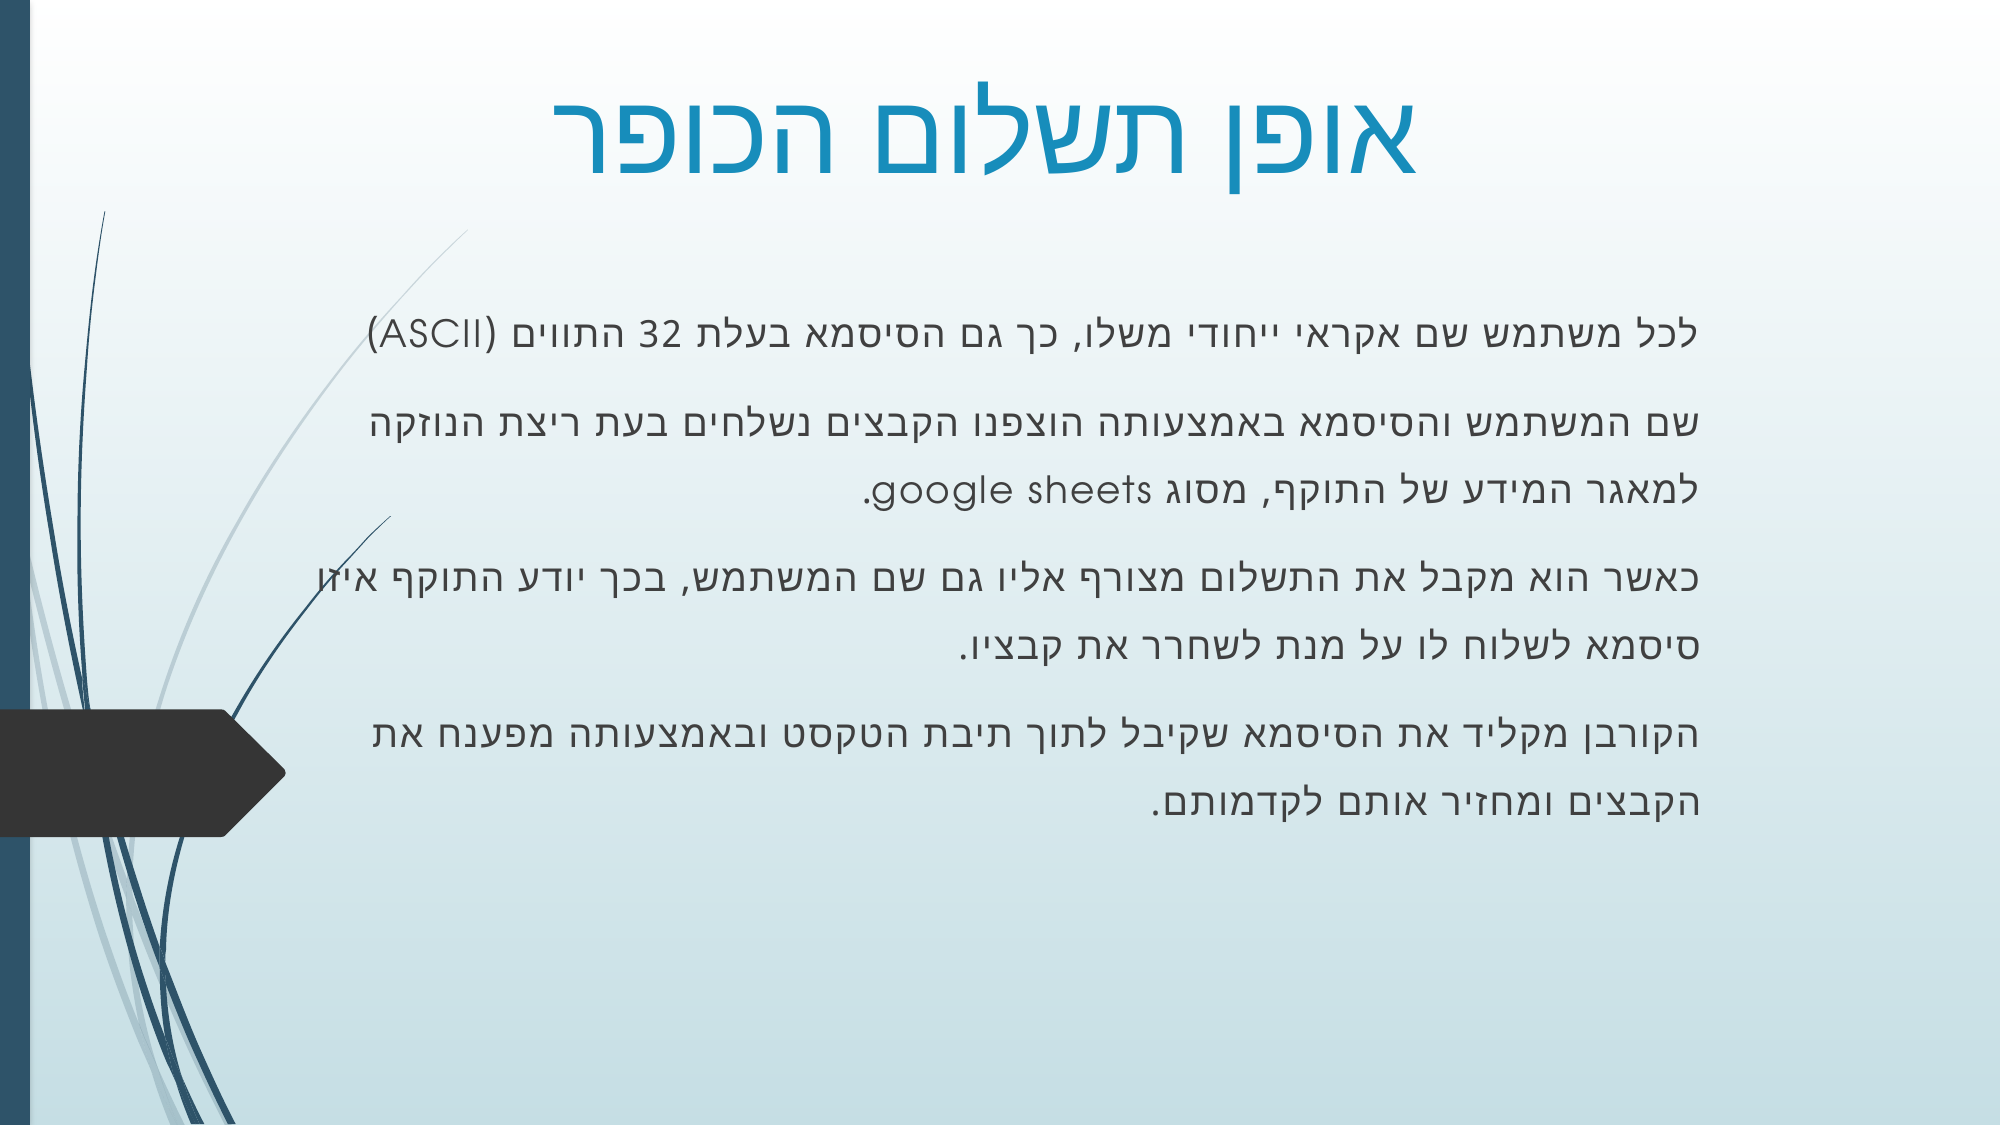

# אופן תשלום הכופר
לכל משתמש שם אקראי ייחודי משלו, כך גם הסיסמא בעלת 32 התווים (ASCII)
שם המשתמש והסיסמא באמצעותה הוצפנו הקבצים נשלחים בעת ריצת הנוזקה למאגר המידע של התוקף, מסוג google sheets.
כאשר הוא מקבל את התשלום מצורף אליו גם שם המשתמש, בכך יודע התוקף איזו סיסמא לשלוח לו על מנת לשחרר את קבציו.
הקורבן מקליד את הסיסמא שקיבל לתוך תיבת הטקסט ובאמצעותה מפענח את הקבצים ומחזיר אותם לקדמותם.